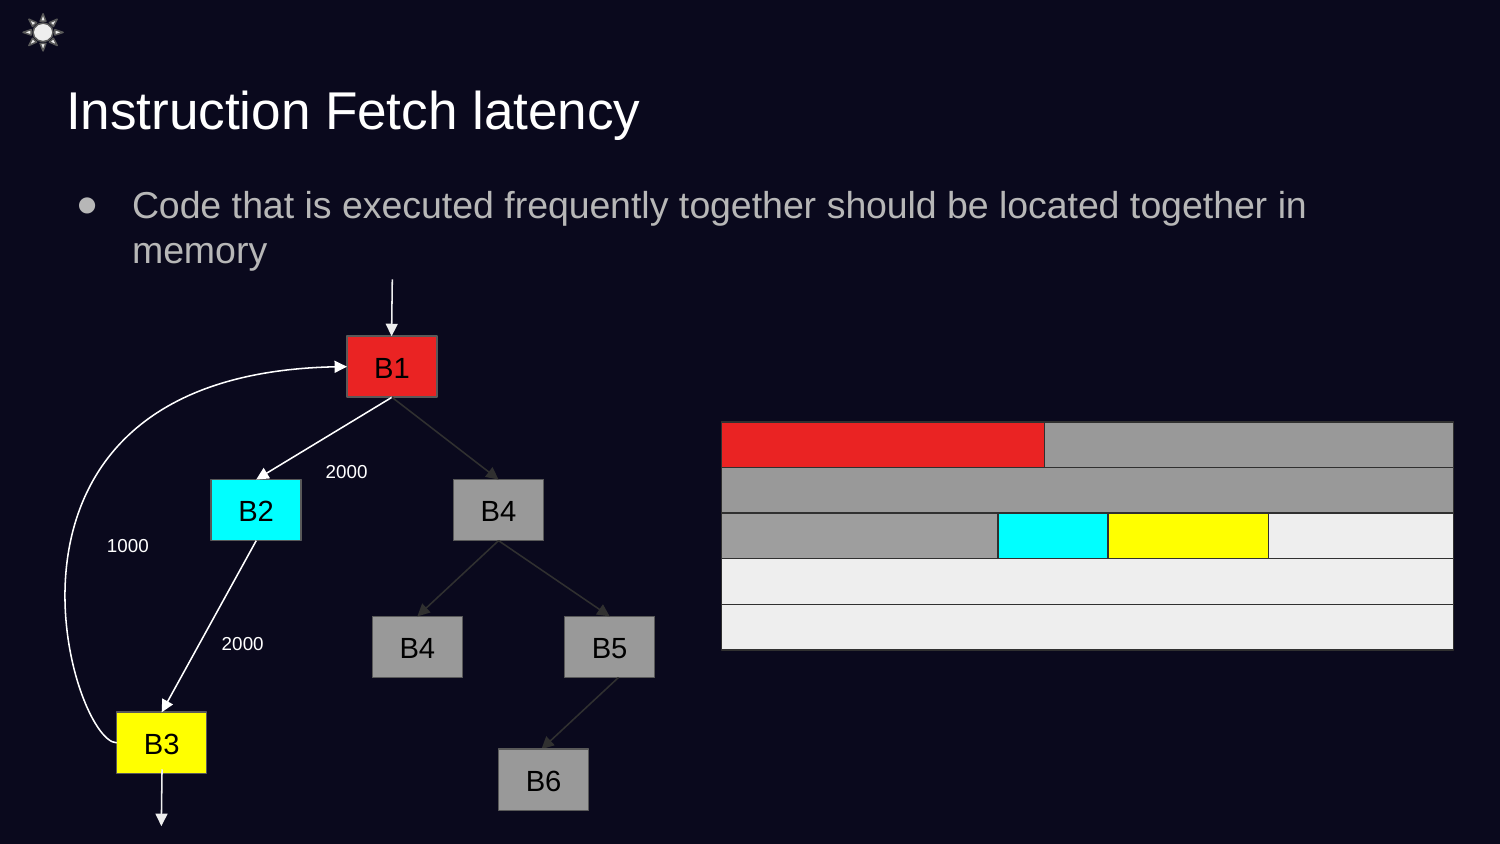

# Instruction Fetch latency
Code that is executed frequently together should be located together in memory

B1

2000

B2
B4

1000

2000
B4
B5
B3
B6